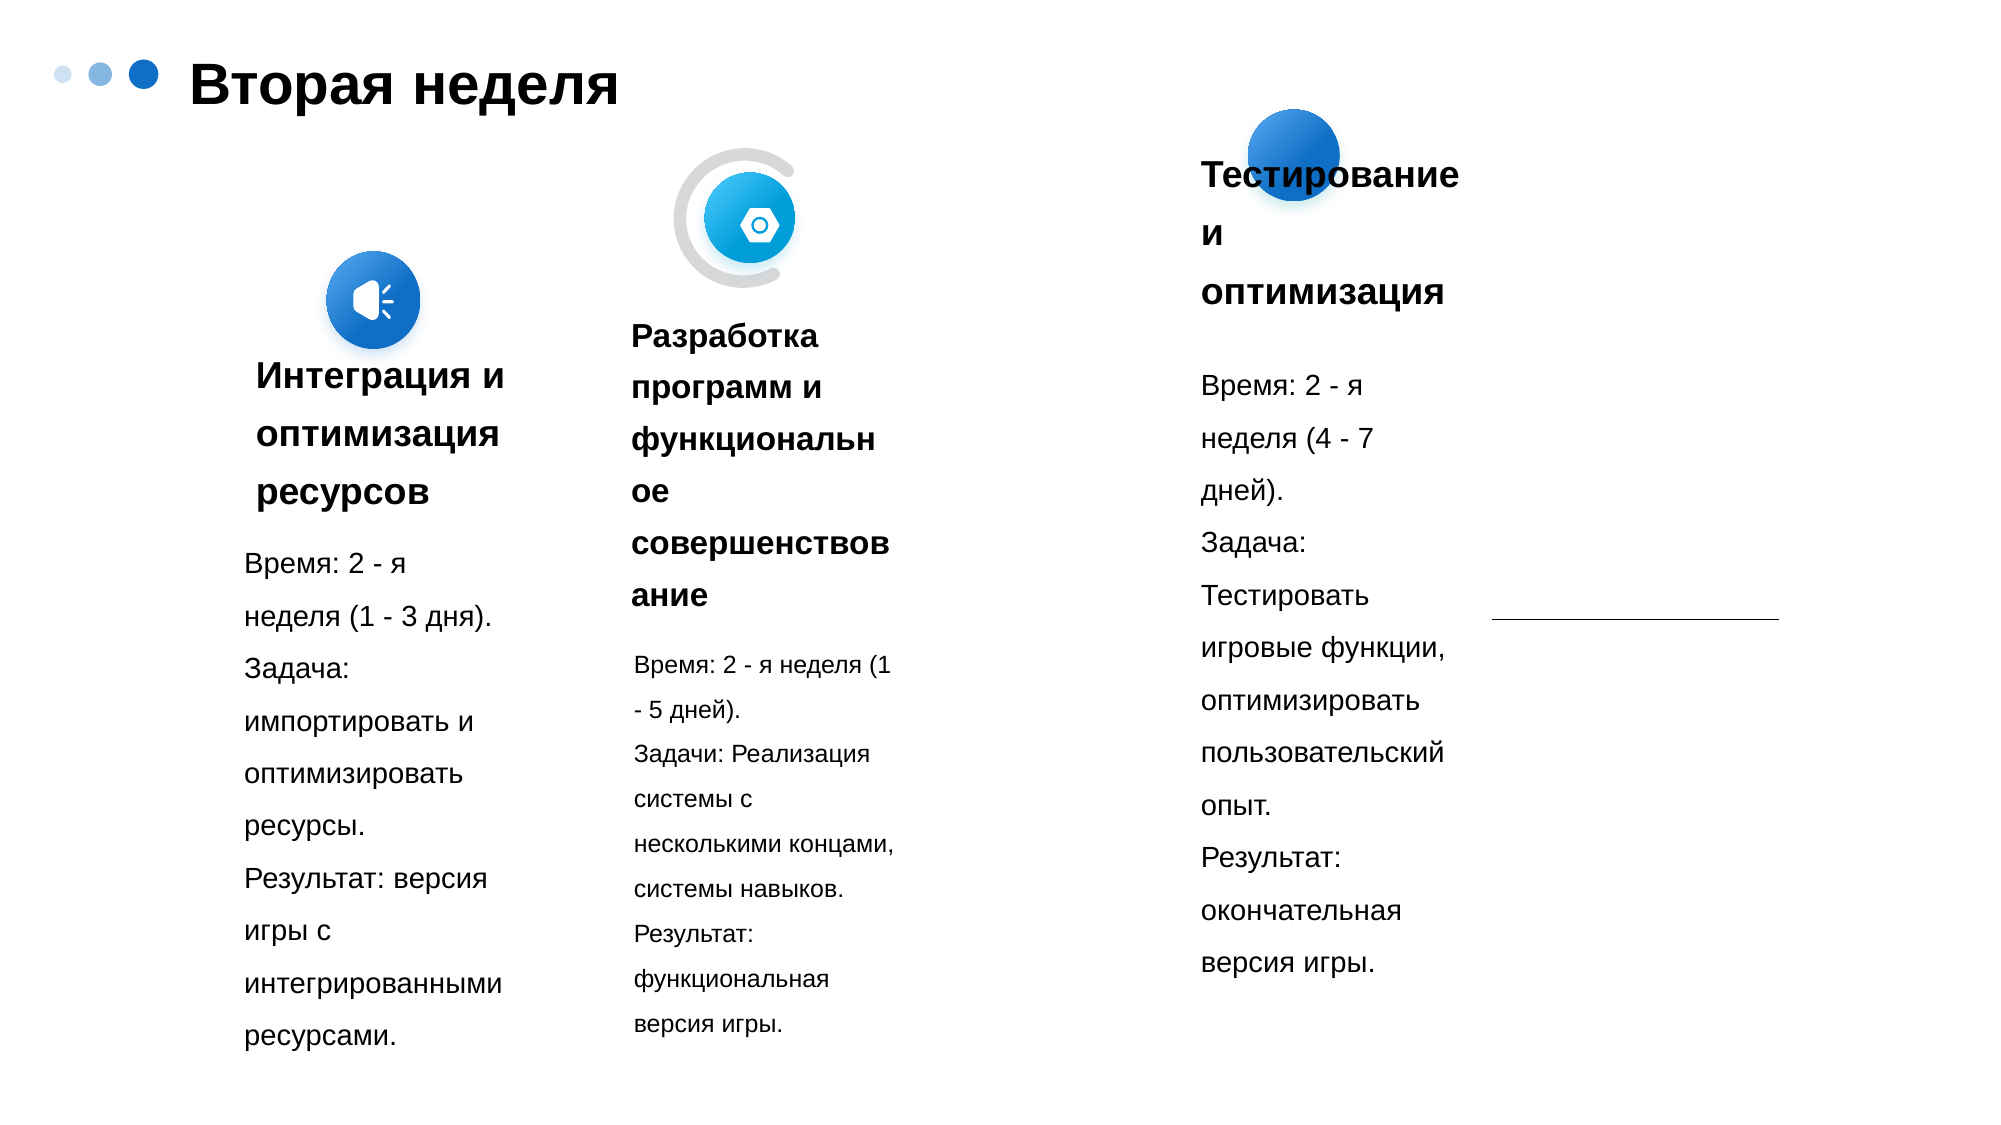

Вторая неделя

Тестирование и оптимизация

Время: 2 - я неделя (4 - 7 дней).
Задача: Тестировать игровые функции, оптимизировать пользовательский опыт.
Результат: окончательная версия игры.
Интеграция и оптимизация ресурсов

Разработка программ и функциональное совершенствование
Время: 2 - я неделя (1 - 3 дня).
Задача: импортировать и оптимизировать ресурсы.
Результат: версия игры с интегрированными ресурсами.
Время: 2 - я неделя (1 - 5 дней).
Задачи: Реализация системы с несколькими концами, системы навыков.
Результат: функциональная версия игры.